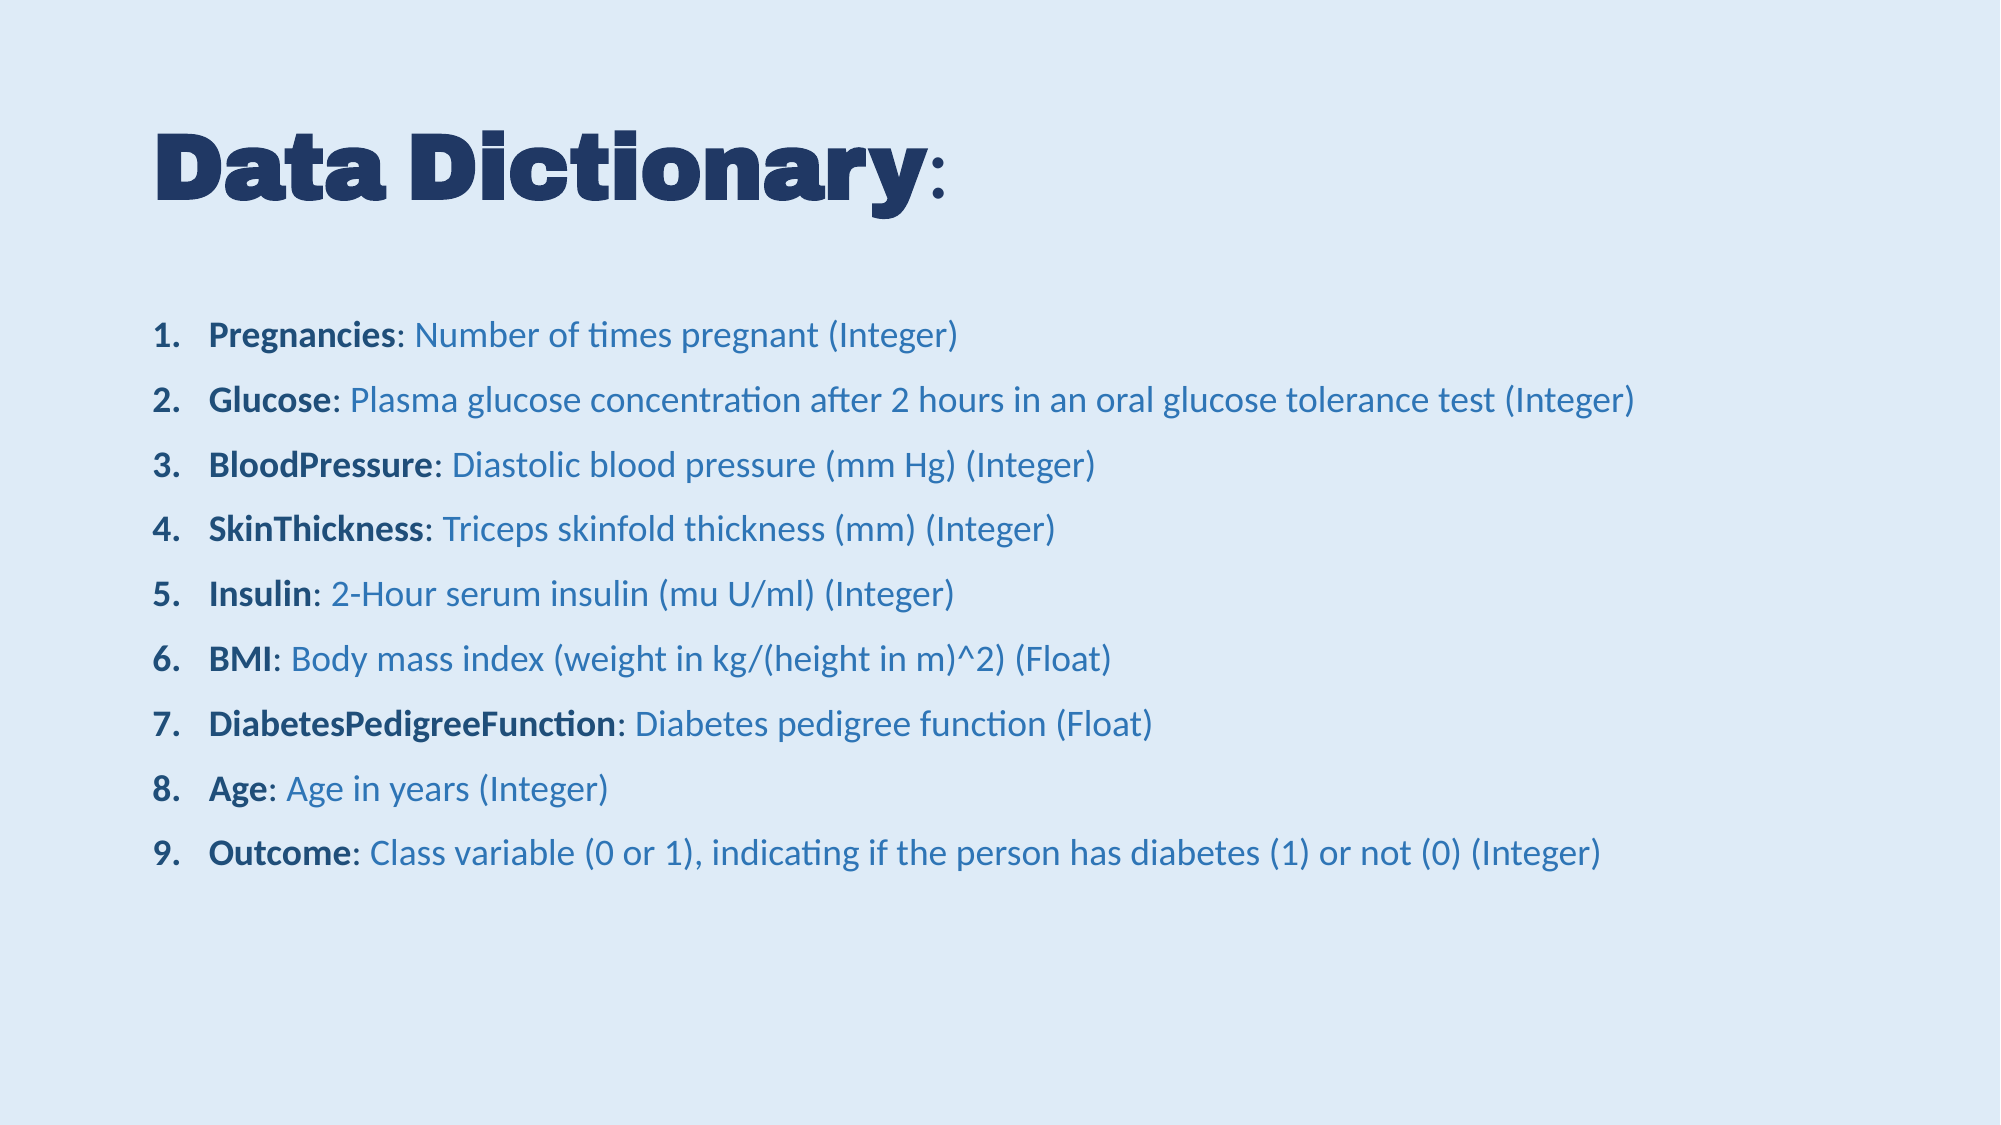

# Data Dictionary:
Pregnancies: Number of times pregnant (Integer)
Glucose: Plasma glucose concentration after 2 hours in an oral glucose tolerance test (Integer)
BloodPressure: Diastolic blood pressure (mm Hg) (Integer)
SkinThickness: Triceps skinfold thickness (mm) (Integer)
Insulin: 2-Hour serum insulin (mu U/ml) (Integer)
BMI: Body mass index (weight in kg/(height in m)^2) (Float)
DiabetesPedigreeFunction: Diabetes pedigree function (Float)
Age: Age in years (Integer)
Outcome: Class variable (0 or 1), indicating if the person has diabetes (1) or not (0) (Integer)